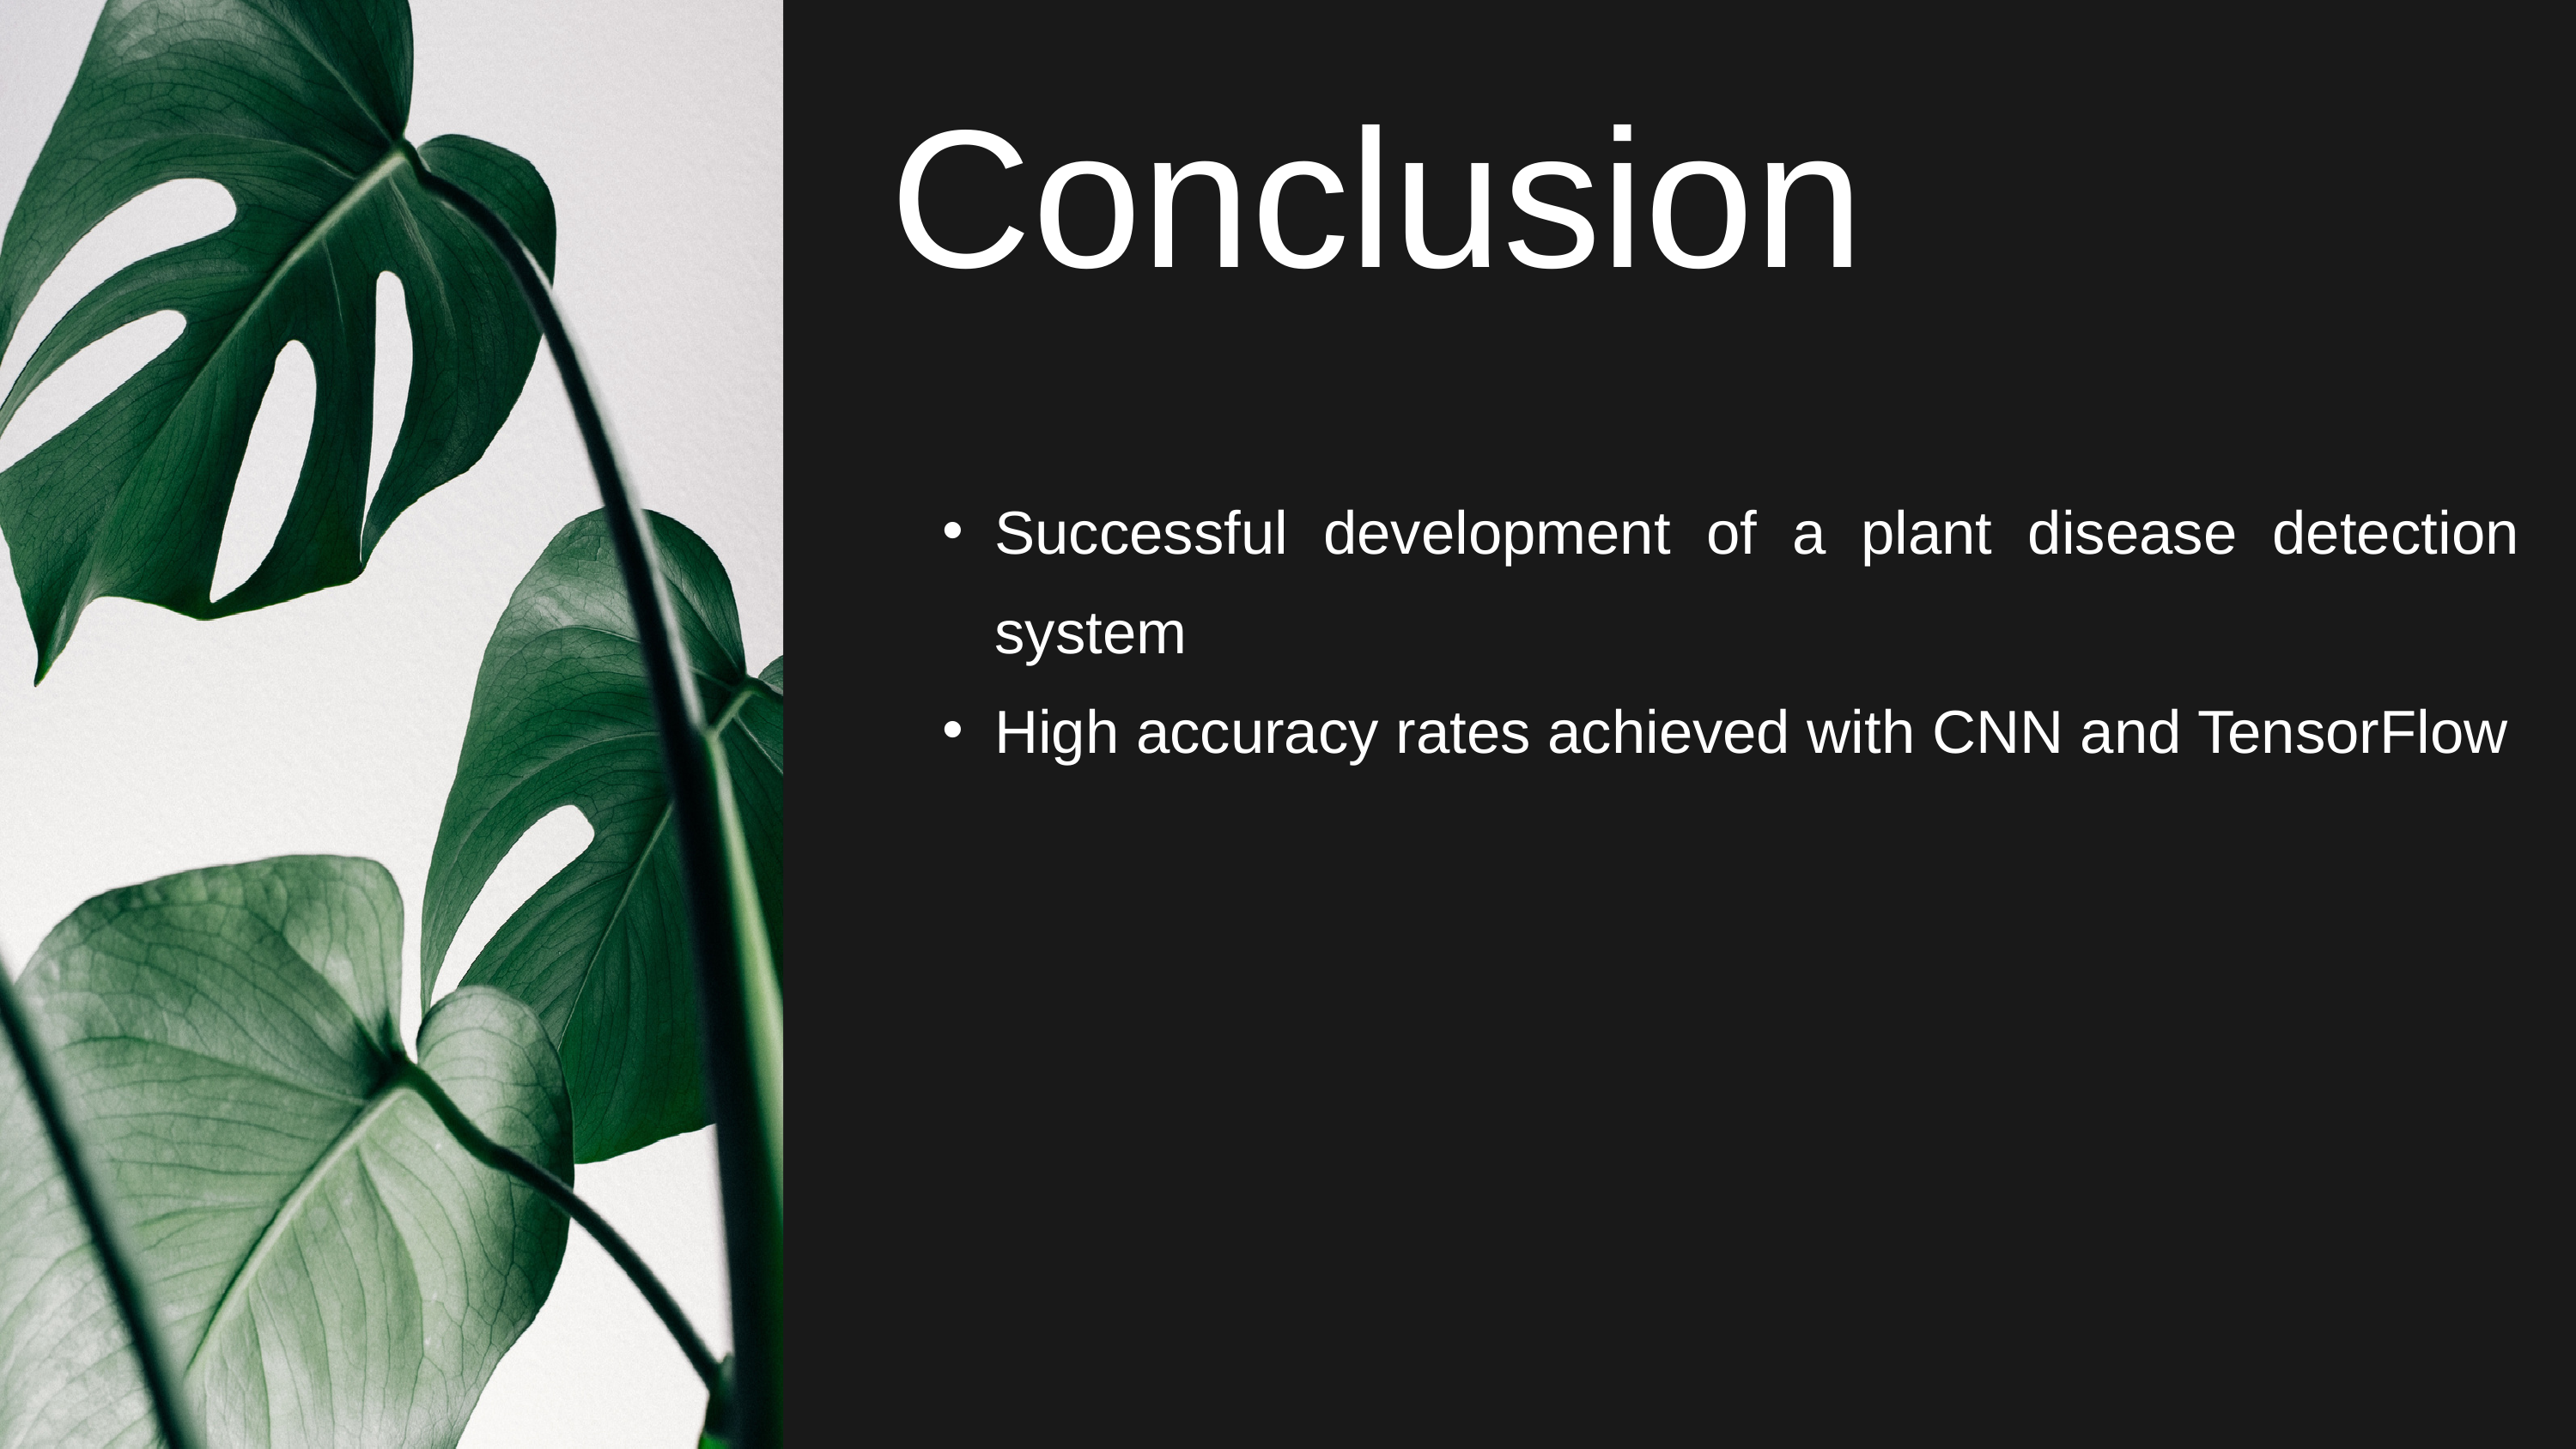

Conclusion

Successful development of a plant disease detection system
High accuracy rates achieved with CNN and TensorFlow